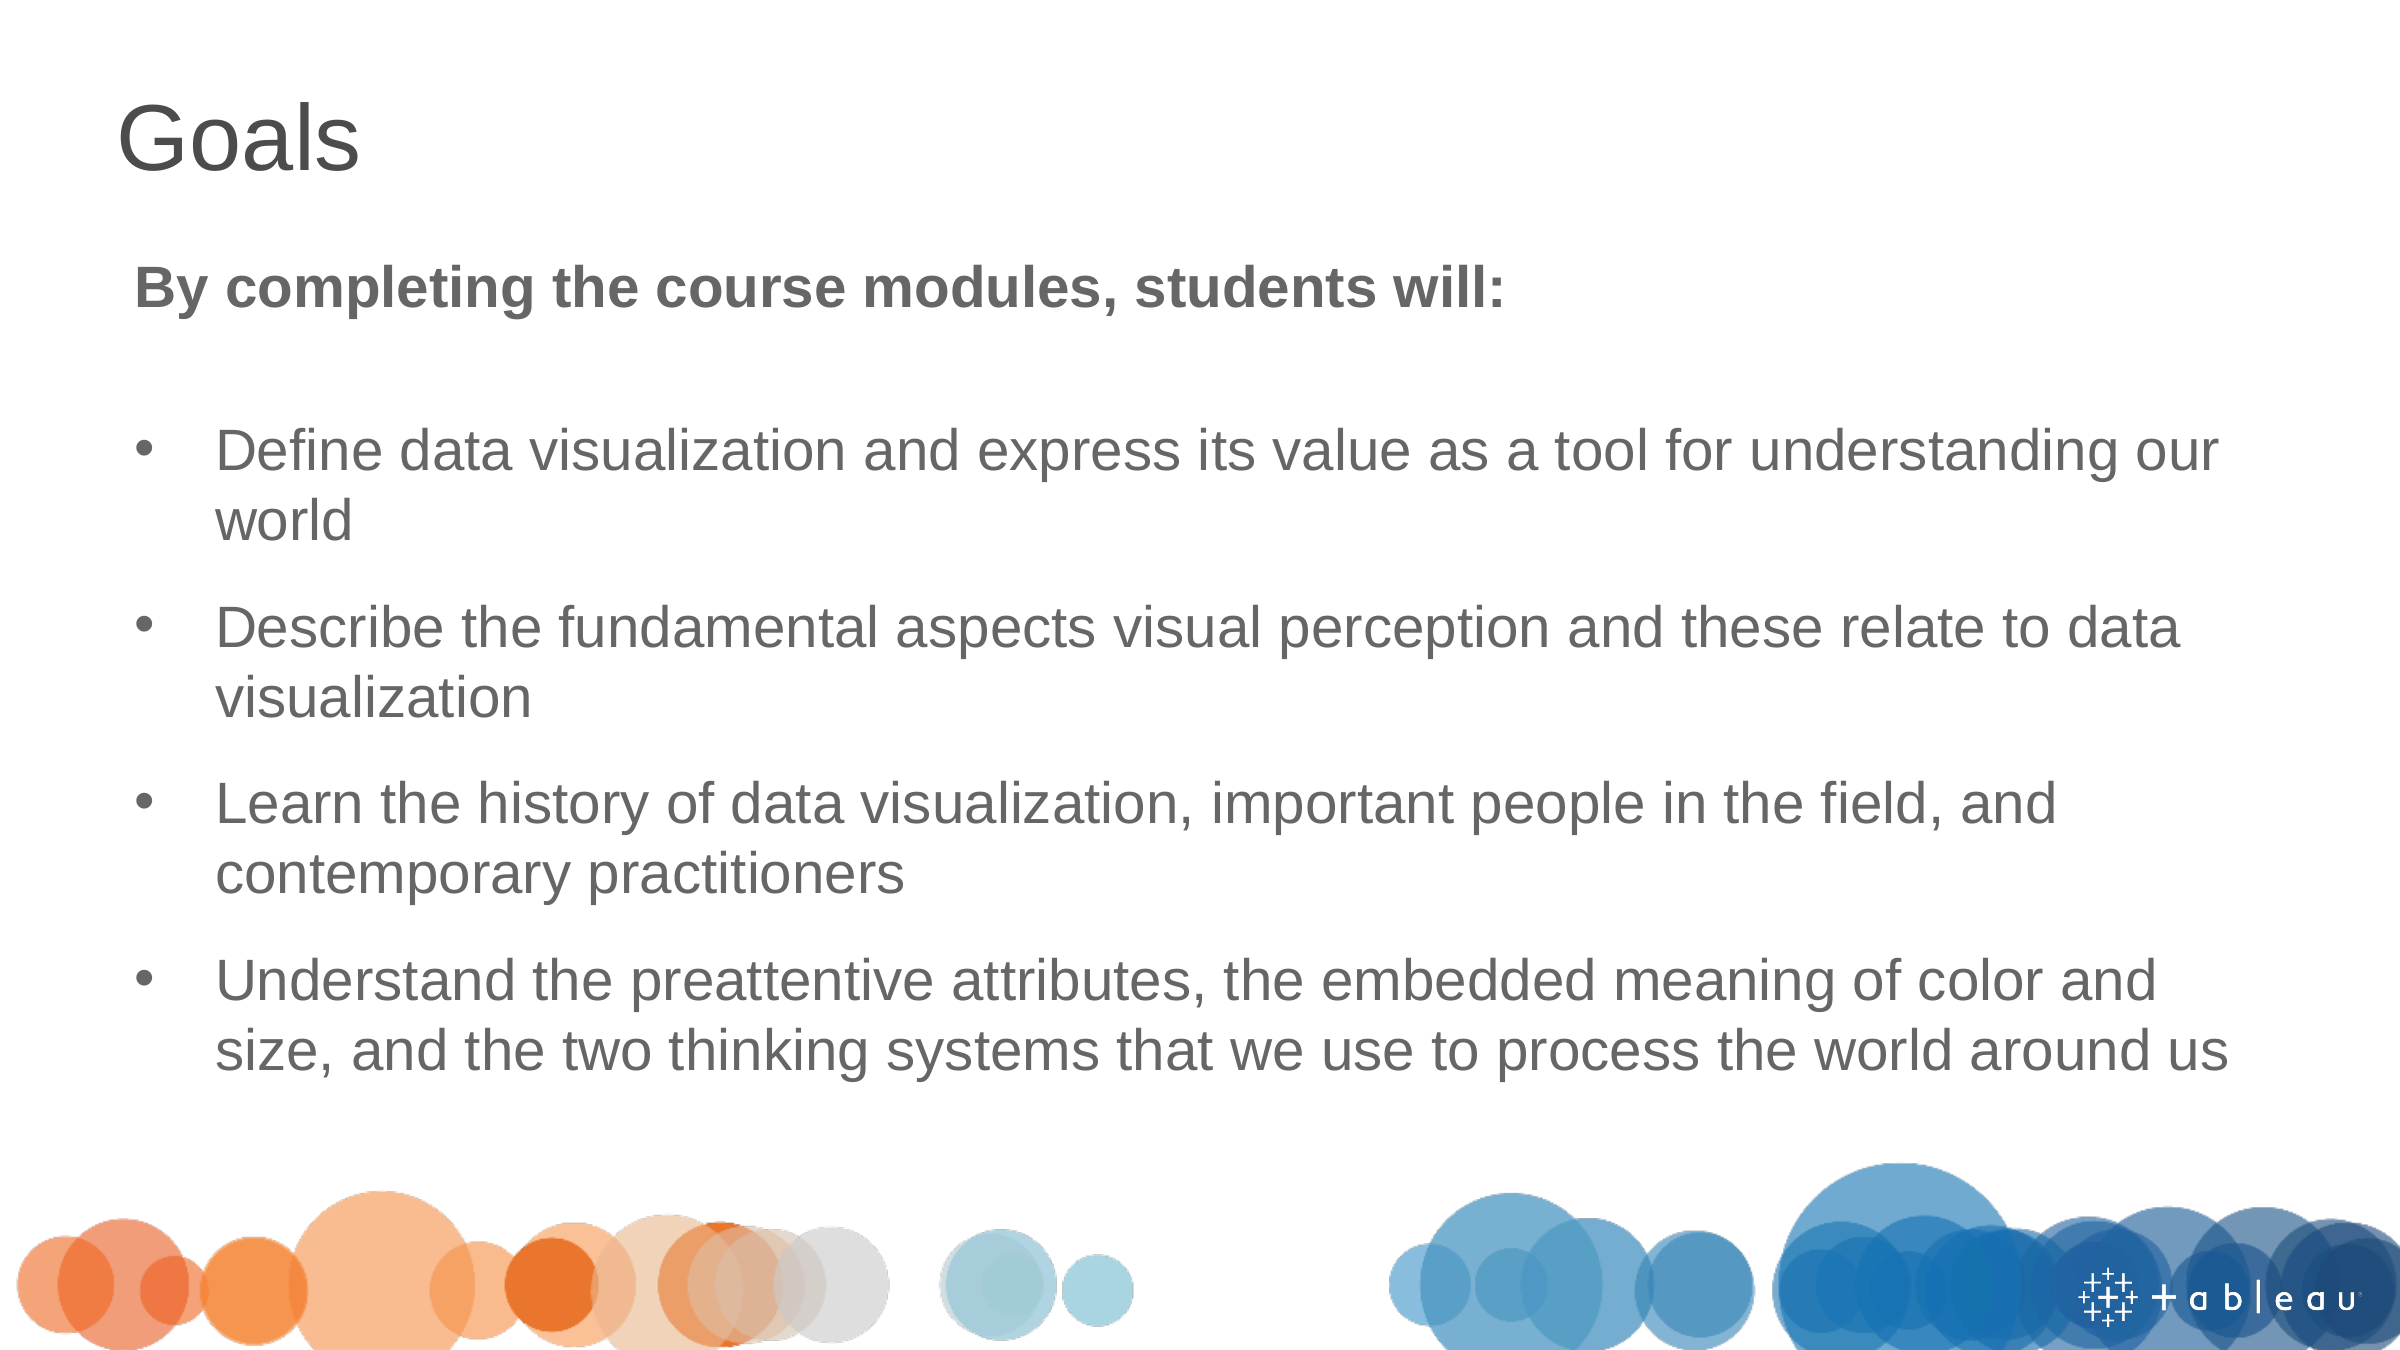

# Goals
By completing the course modules, students will:

Define data visualization and express its value as a tool for understanding our world
Describe the fundamental aspects visual perception and these relate to data visualization
Learn the history of data visualization, important people in the field, and contemporary practitioners
Understand the preattentive attributes, the embedded meaning of color and size, and the two thinking systems that we use to process the world around us